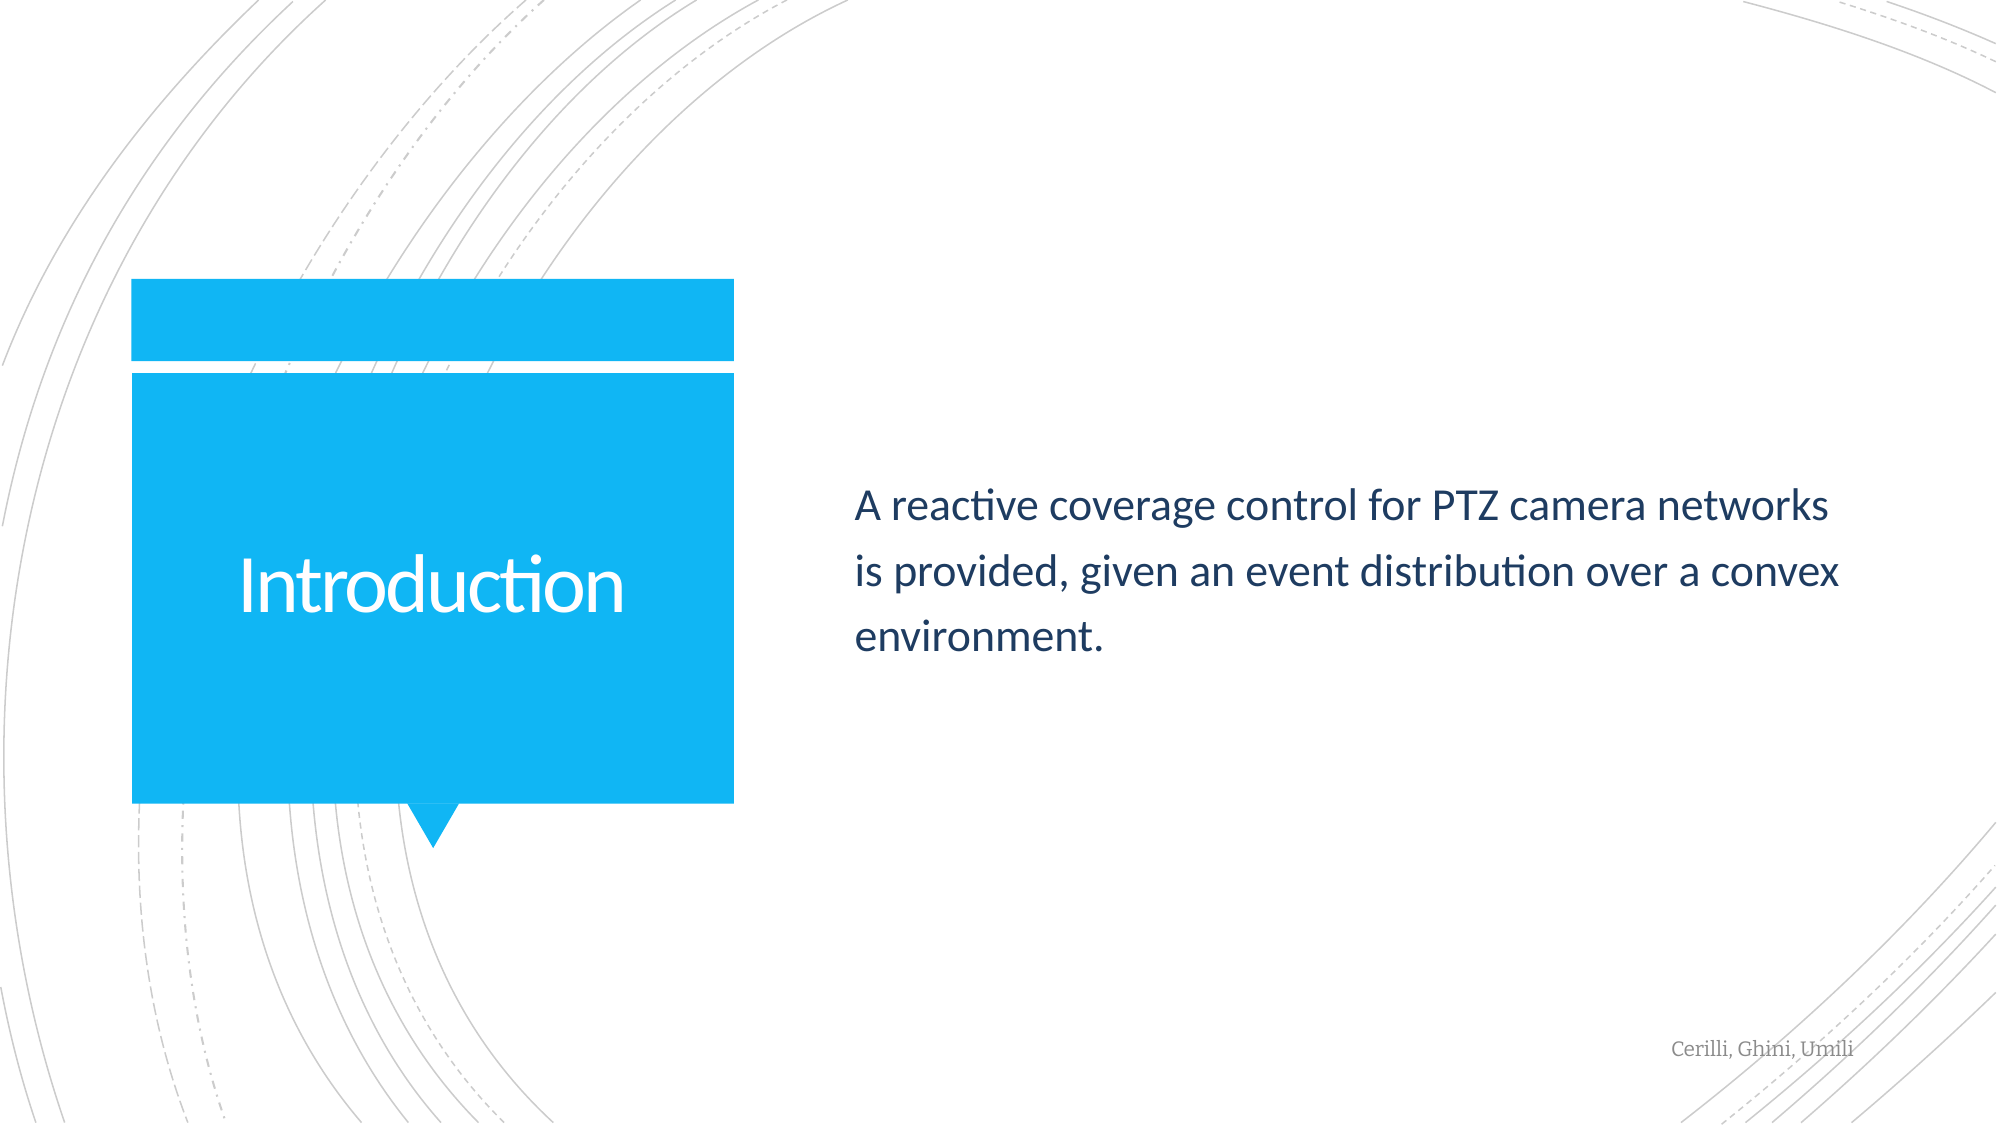

A reactive coverage control for PTZ camera networks is provided, given an event distribution over a convex environment.
# Introduction
Cerilli, Ghini, Umili